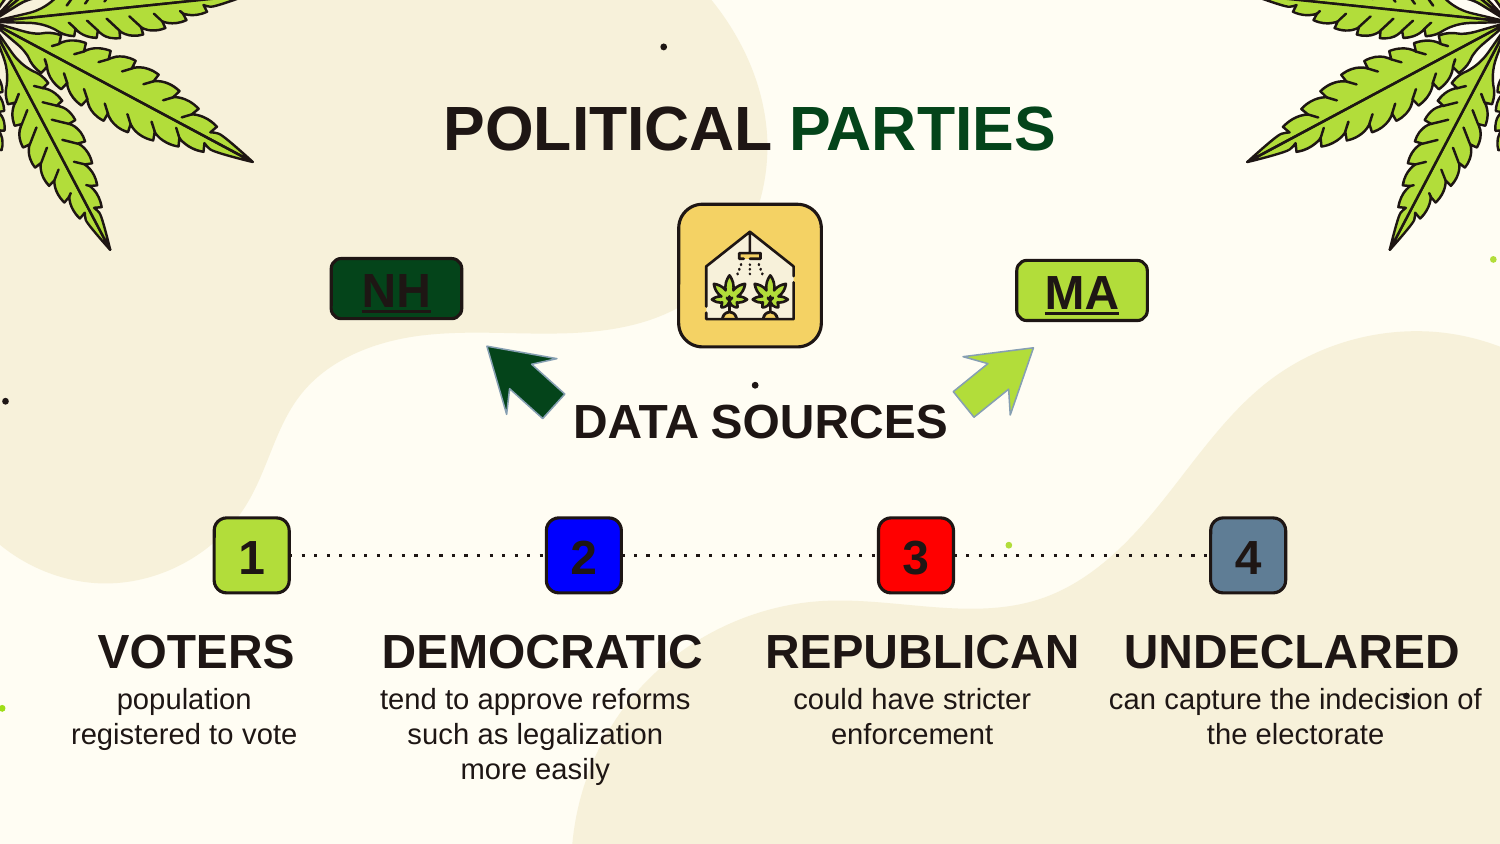

# POLITICAL PARTIES

NH
MA

DATA SOURCES
1
2
3
4
DEMOCRATIC
REPUBLICAN
UNDECLARED
VOTERS
population registered to vote

tend to approve reforms such as legalization more easily

could have stricter enforcement

can capture the indecision of the electorate